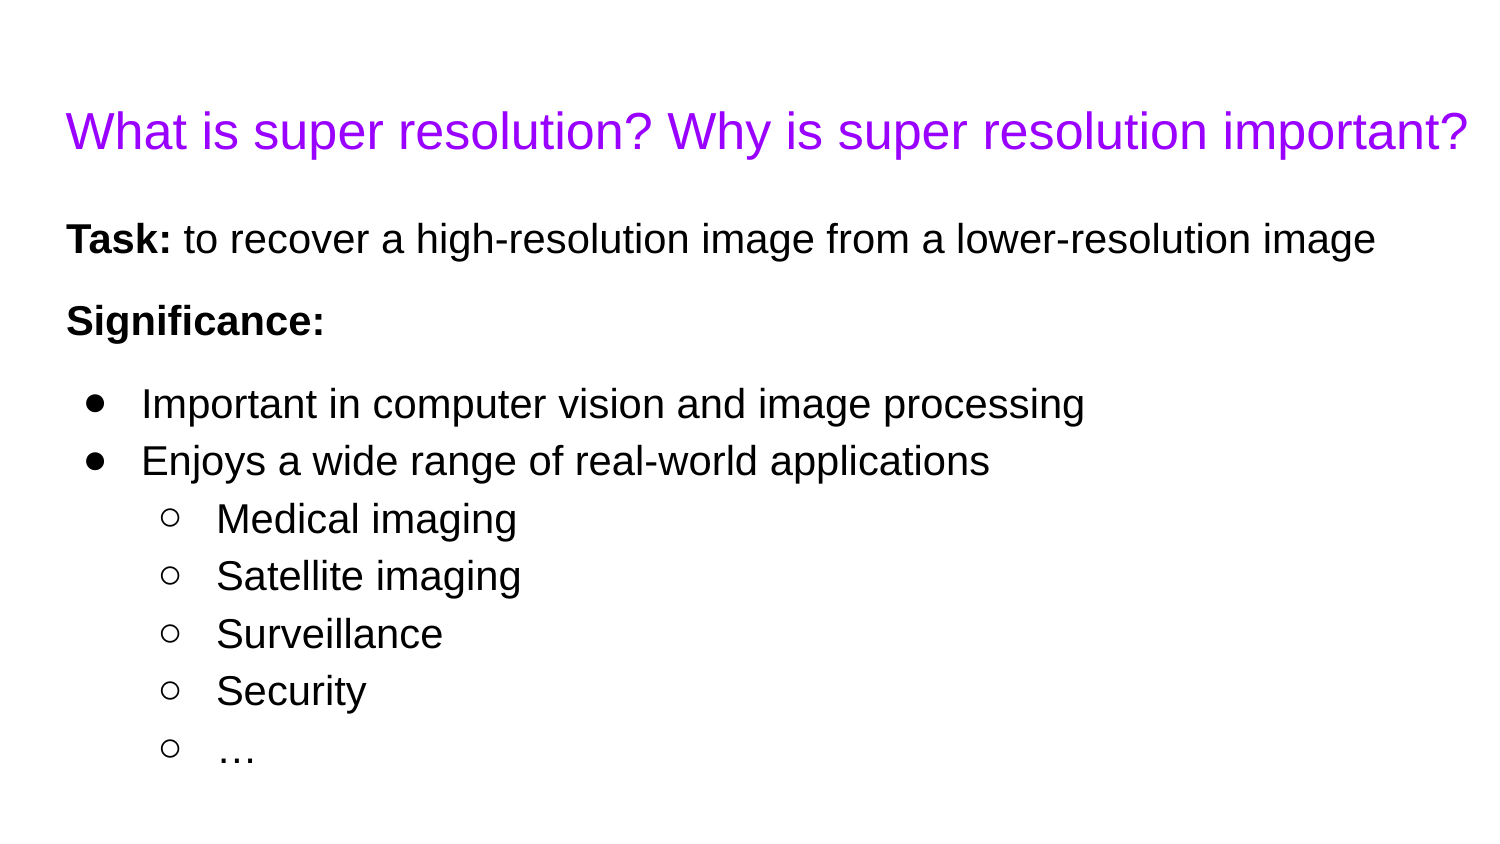

# What is super resolution? Why is super resolution important?
Task: to recover a high-resolution image from a lower-resolution image
Significance:
Important in computer vision and image processing
Enjoys a wide range of real-world applications
Medical imaging
Satellite imaging
Surveillance
Security
…